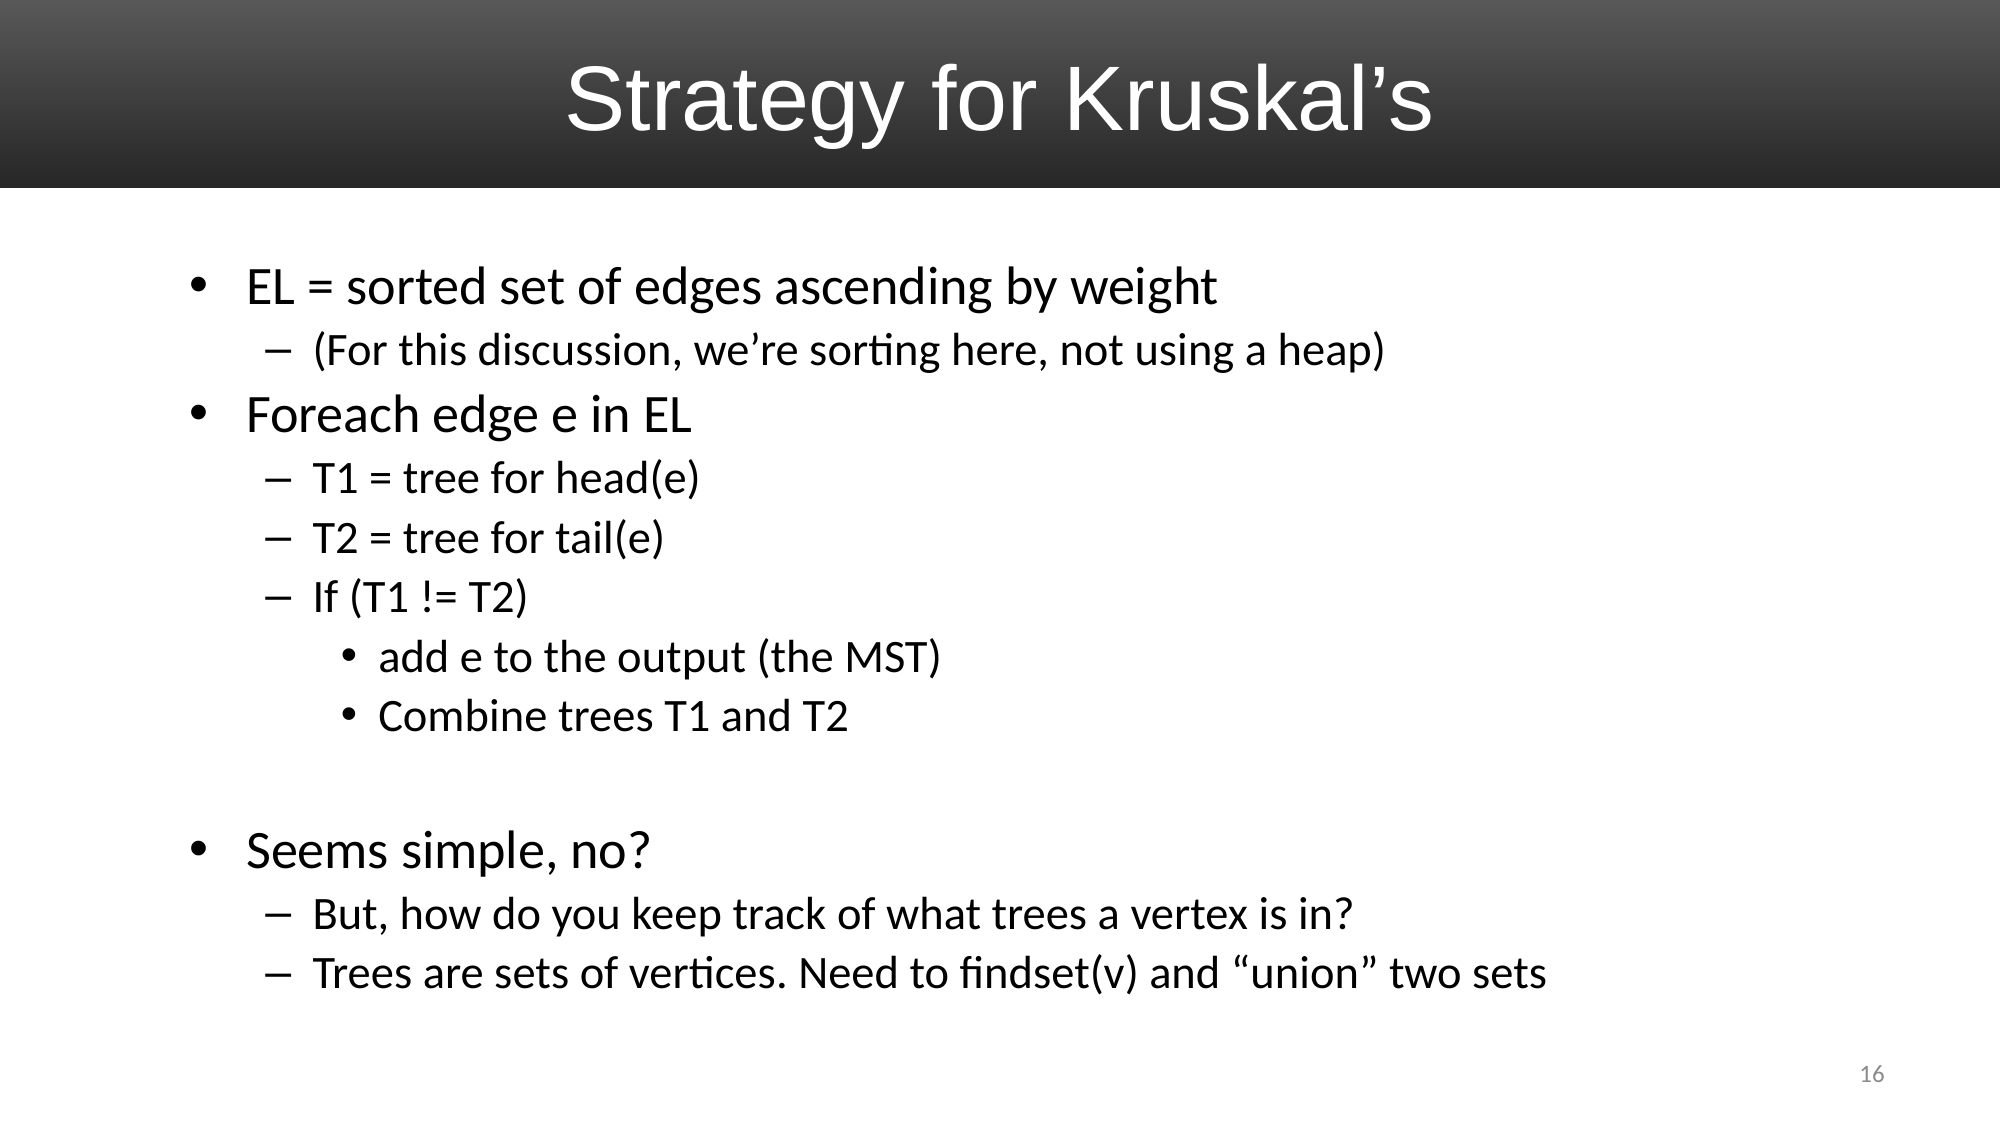

# Strategy for Kruskal’s
EL = sorted set of edges ascending by weight
(For this discussion, we’re sorting here, not using a heap)
Foreach edge e in EL
T1 = tree for head(e)
T2 = tree for tail(e)
If (T1 != T2)
add e to the output (the MST)
Combine trees T1 and T2

Seems simple, no?
But, how do you keep track of what trees a vertex is in?
Trees are sets of vertices. Need to findset(v) and “union” two sets
16